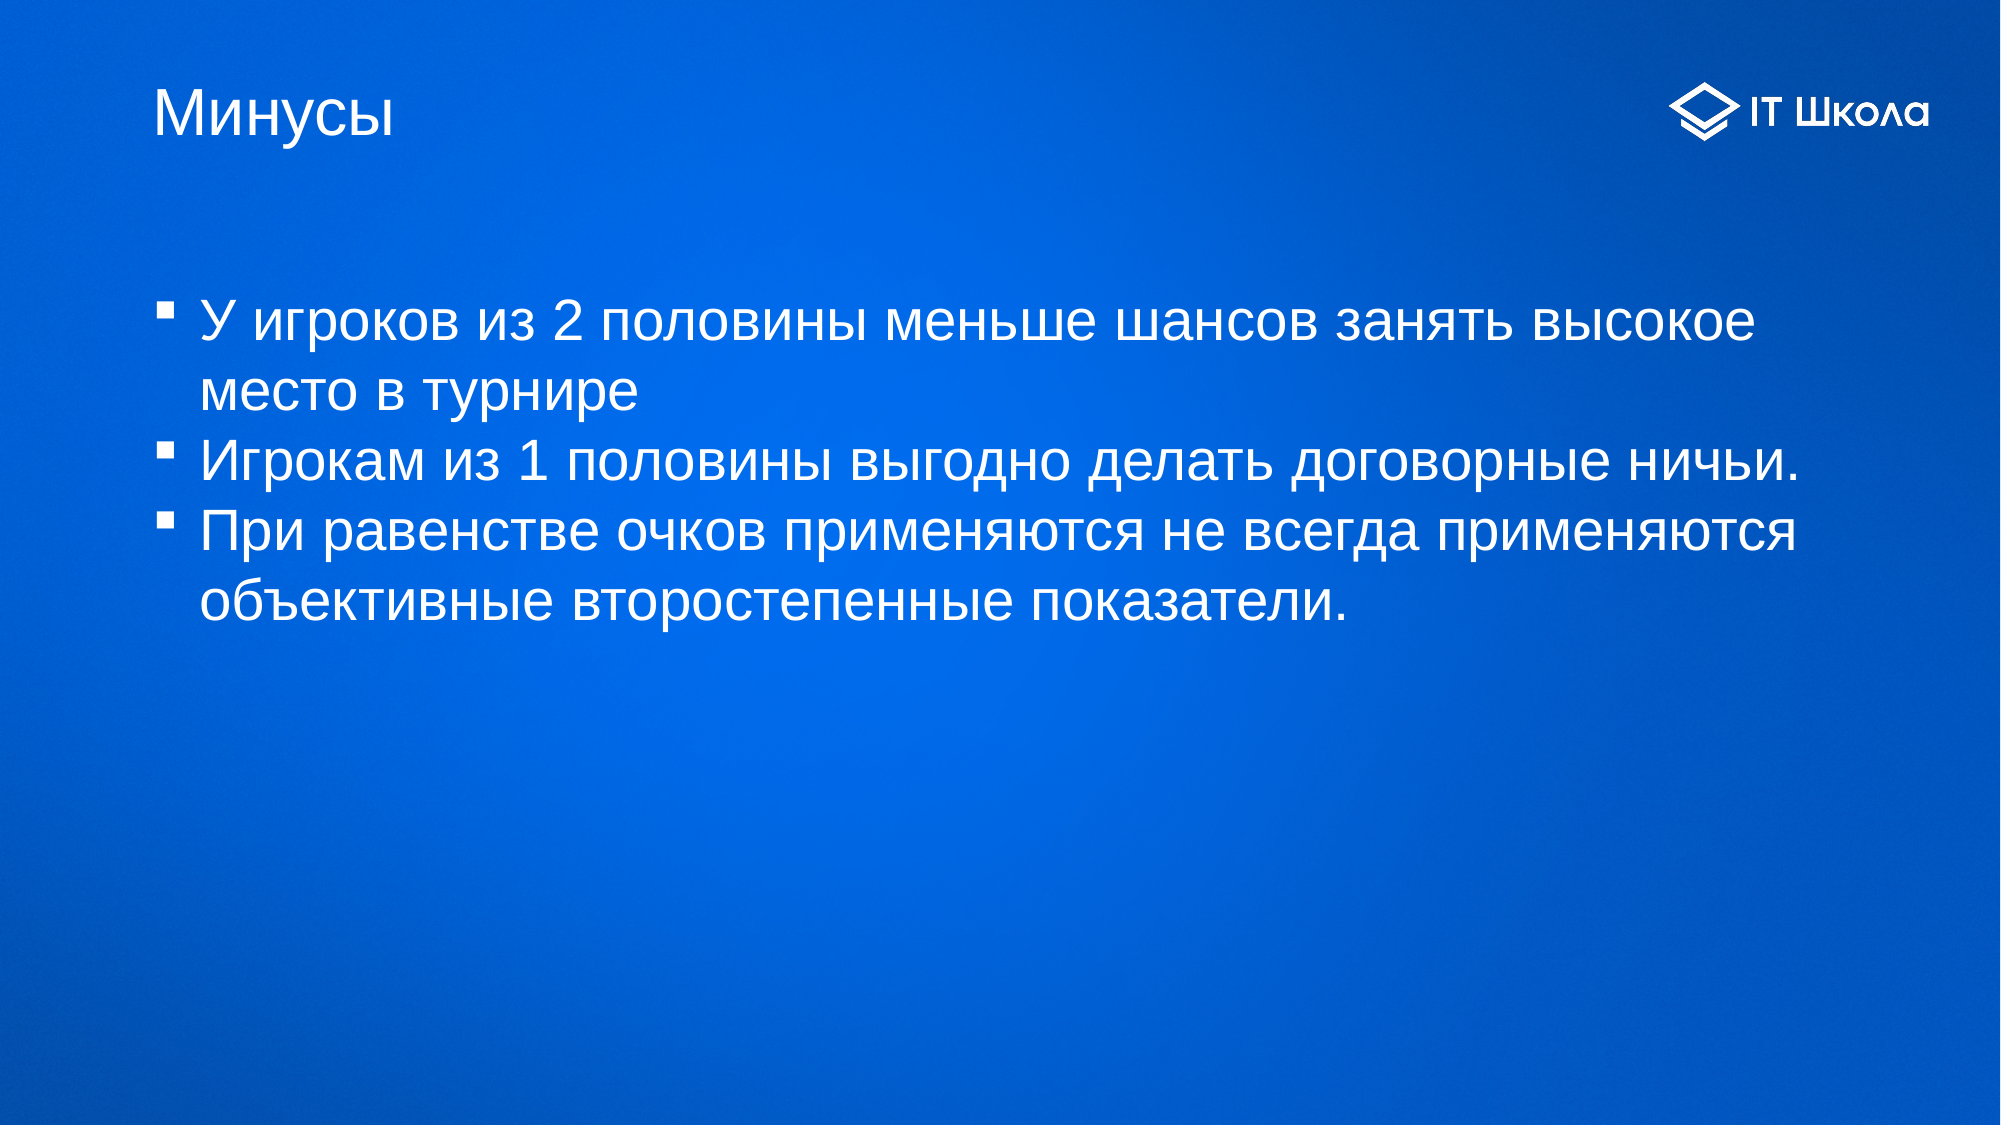

# Минусы
У игроков из 2 половины меньше шансов занять высокое место в турнире
Игрокам из 1 половины выгодно делать договорные ничьи.
При равенстве очков применяются не всегда применяются объективные второстепенные показатели.

8